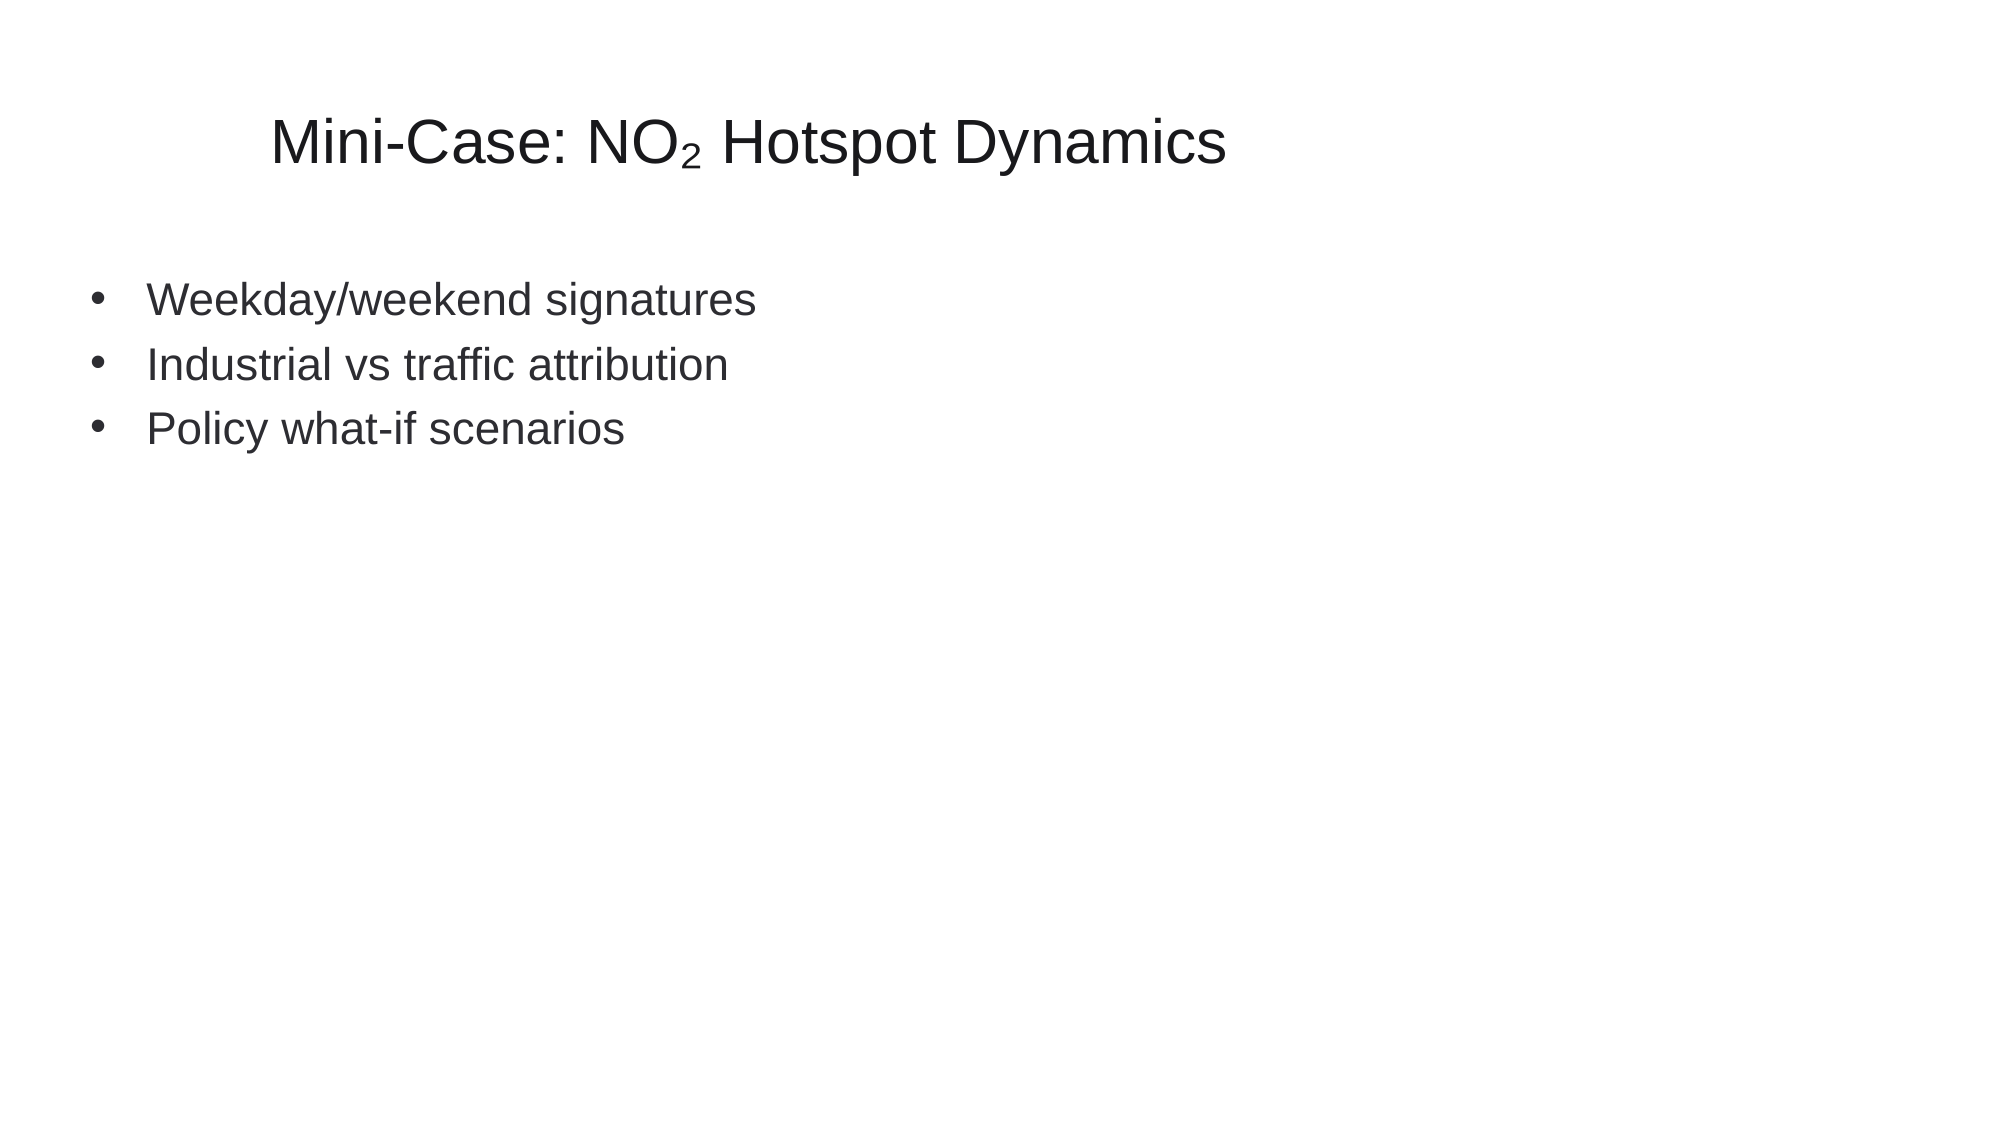

# Mini-Case: NO₂ Hotspot Dynamics
Weekday/weekend signatures
Industrial vs traffic attribution
Policy what-if scenarios